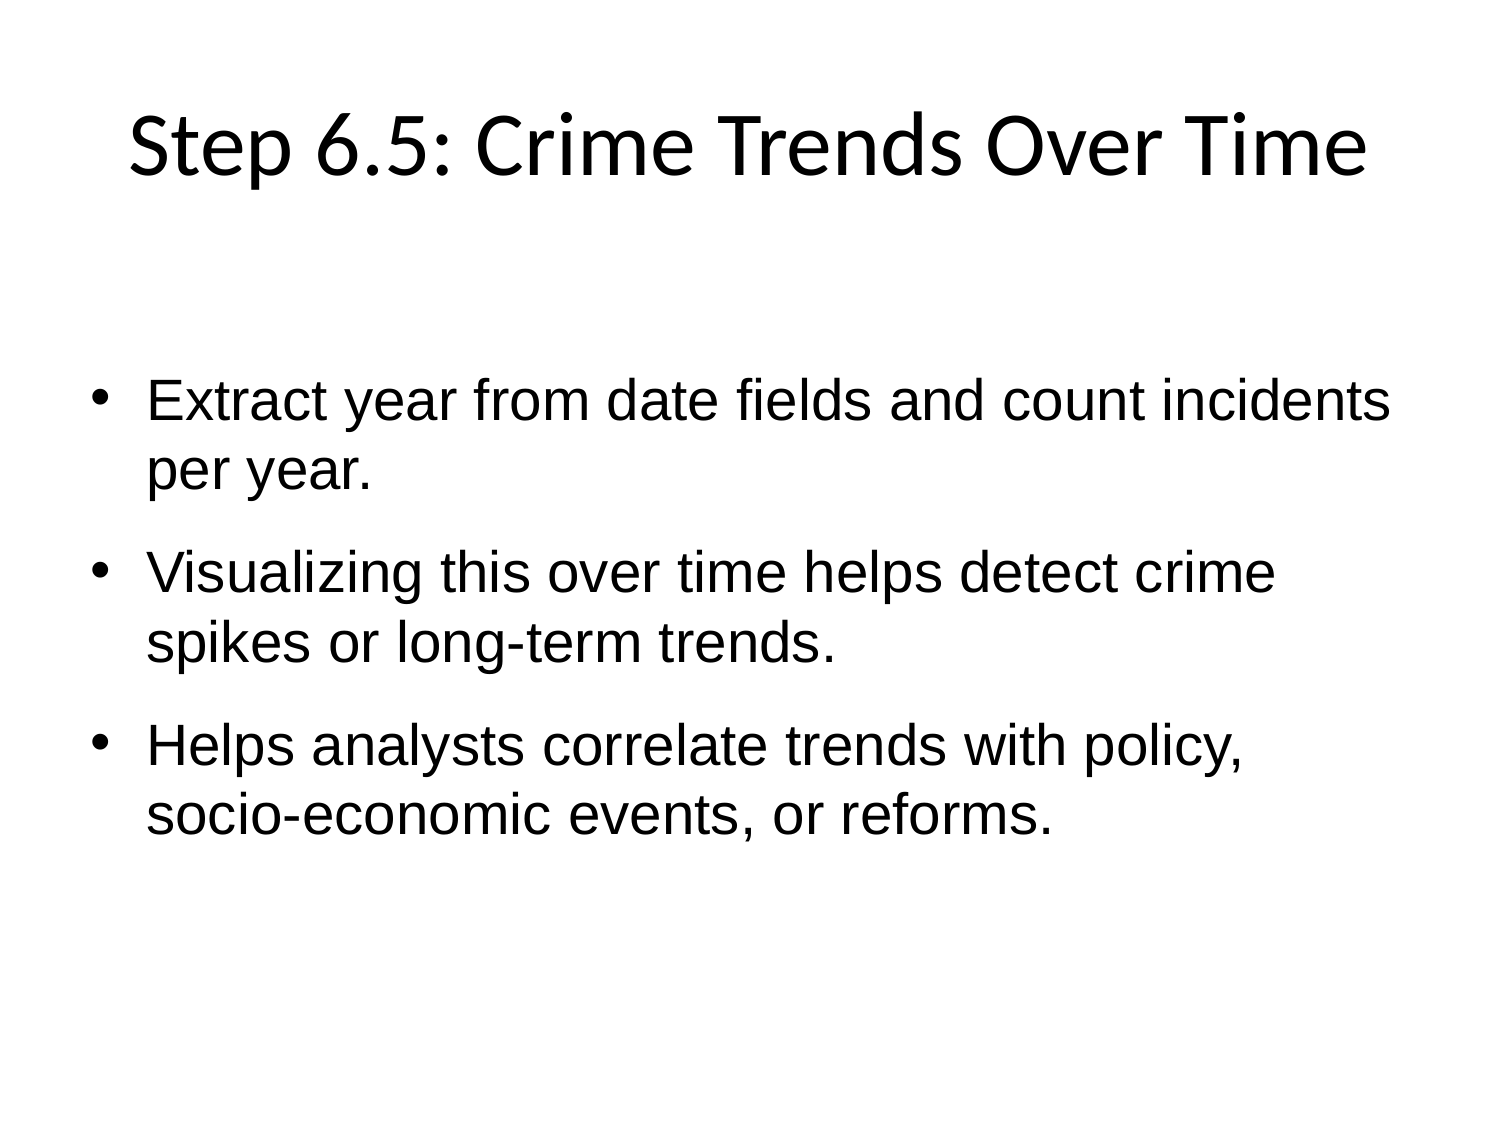

# Step 6.5: Crime Trends Over Time

Extract year from date fields and count incidents per year.
Visualizing this over time helps detect crime spikes or long-term trends.
Helps analysts correlate trends with policy, socio-economic events, or reforms.